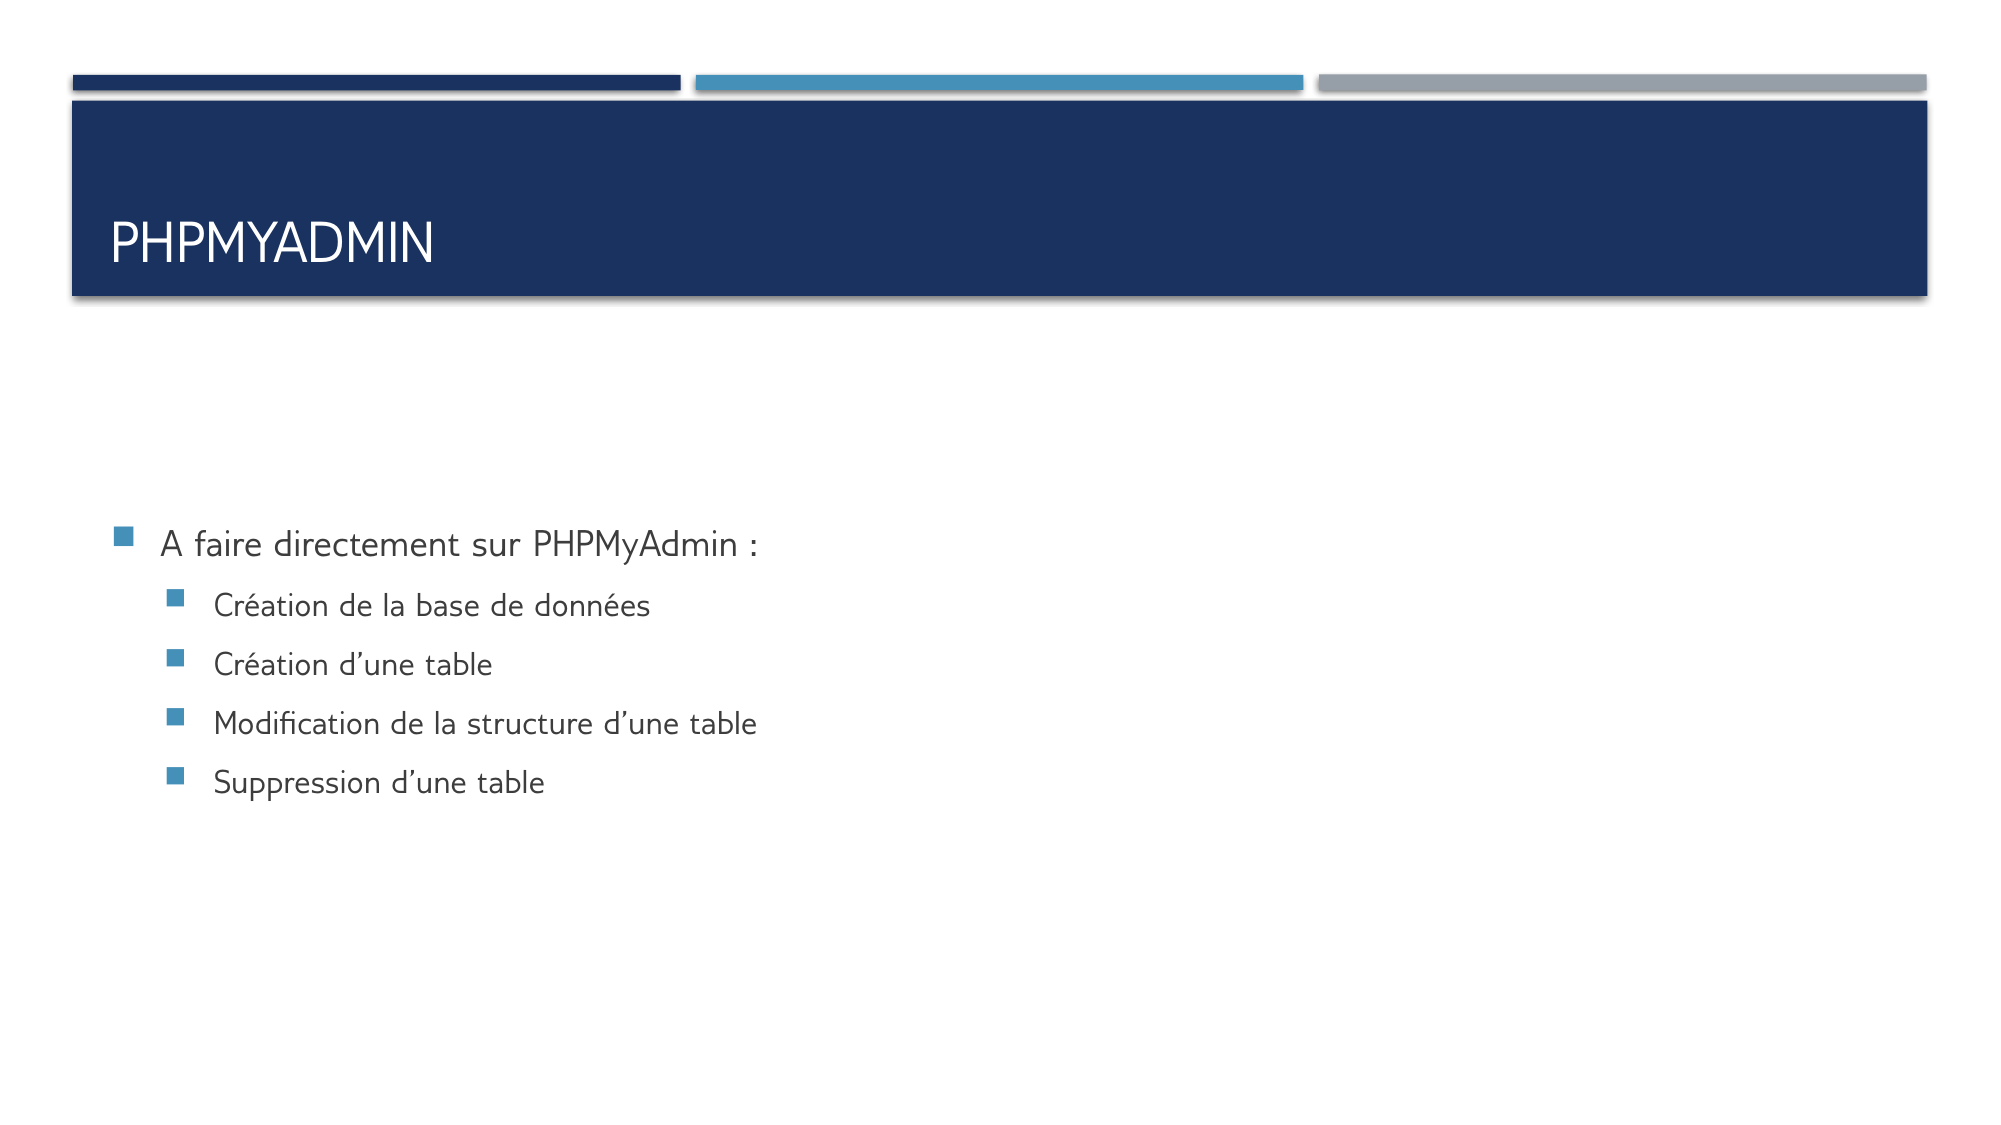

# Phpmyadmin
A faire directement sur PHPMyAdmin :
Création de la base de données
Création d’une table
Modification de la structure d’une table
Suppression d’une table